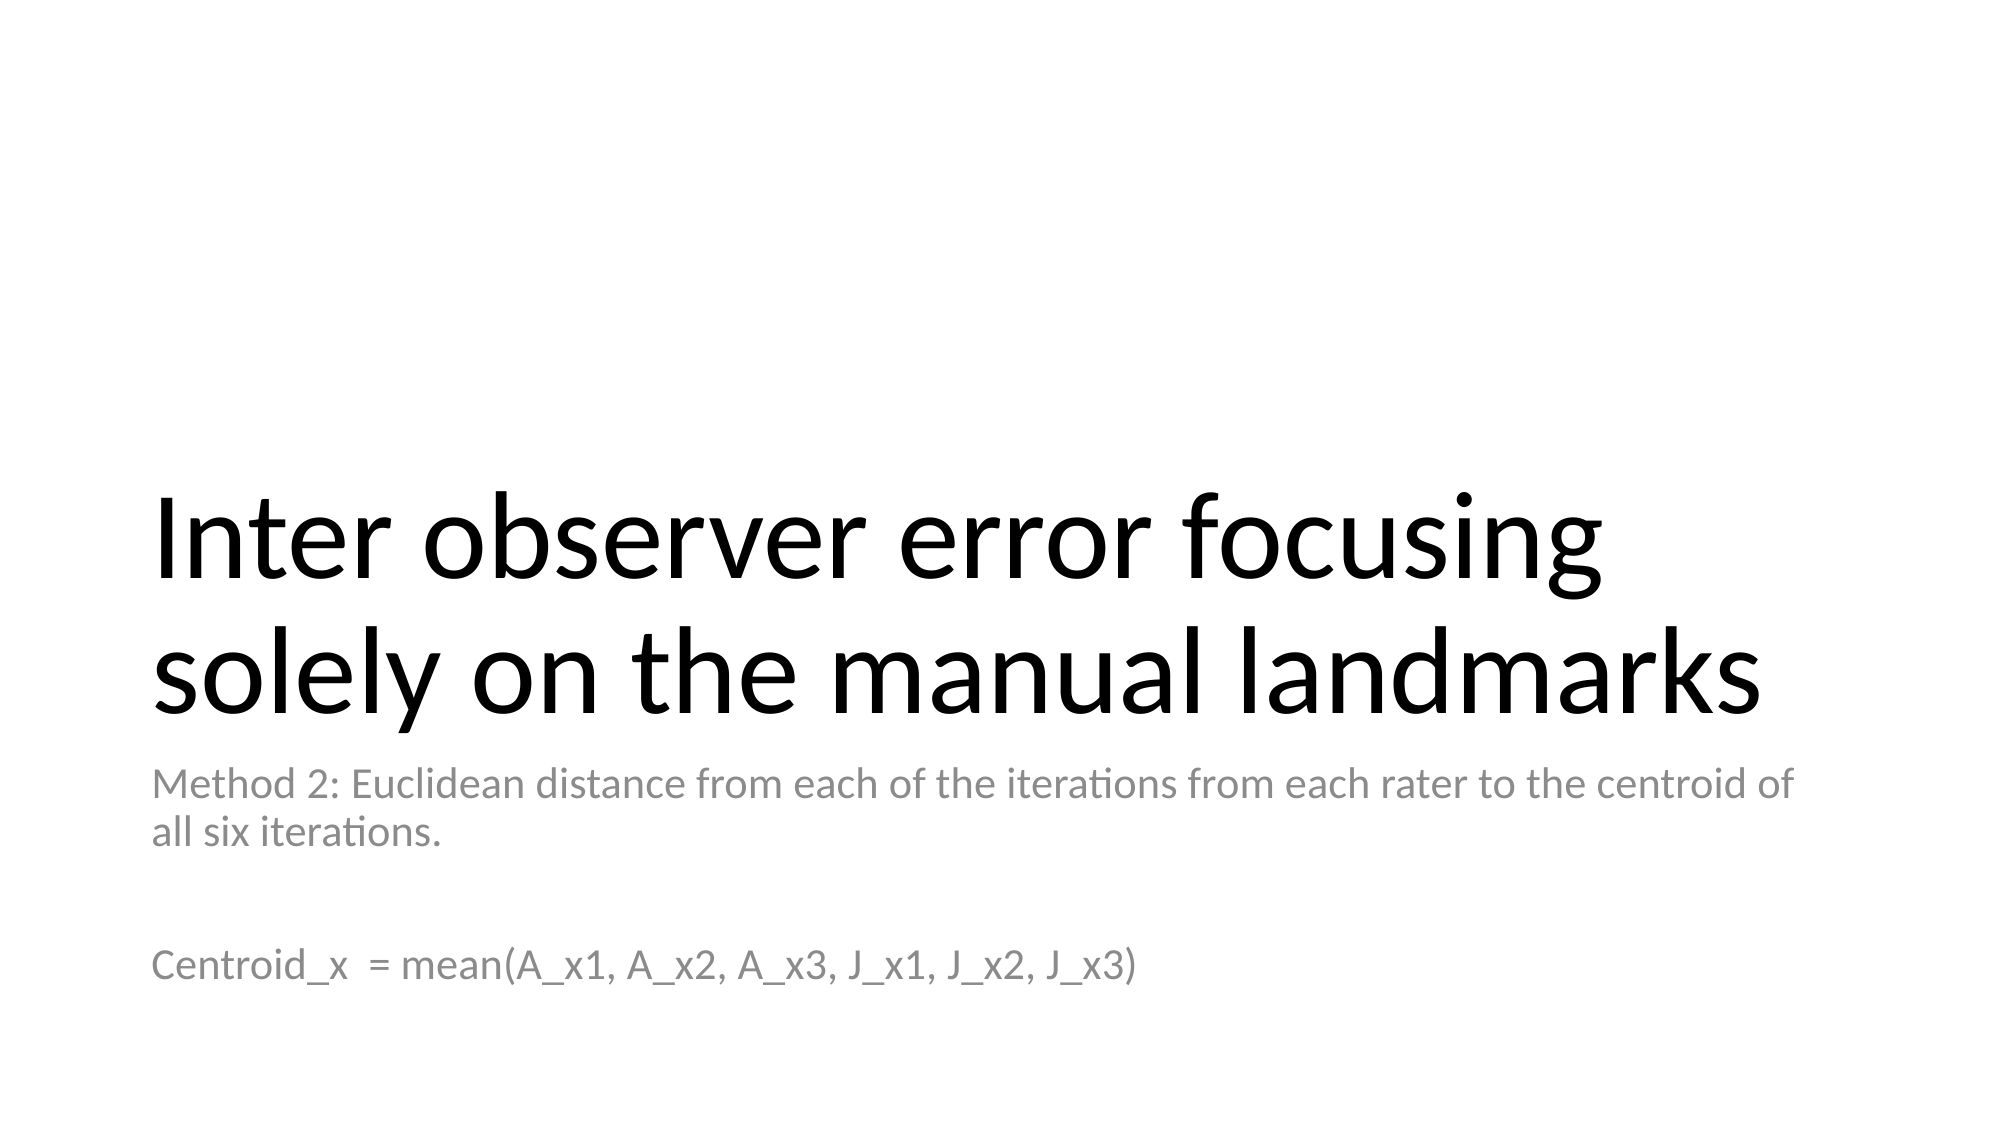

# Inter observer error focusing solely on the manual landmarks
Method 2: Euclidean distance from each of the iterations from each rater to the centroid of all six iterations.

Centroid_x  = mean(A_x1, A_x2, A_x3, J_x1, J_x2, J_x3)